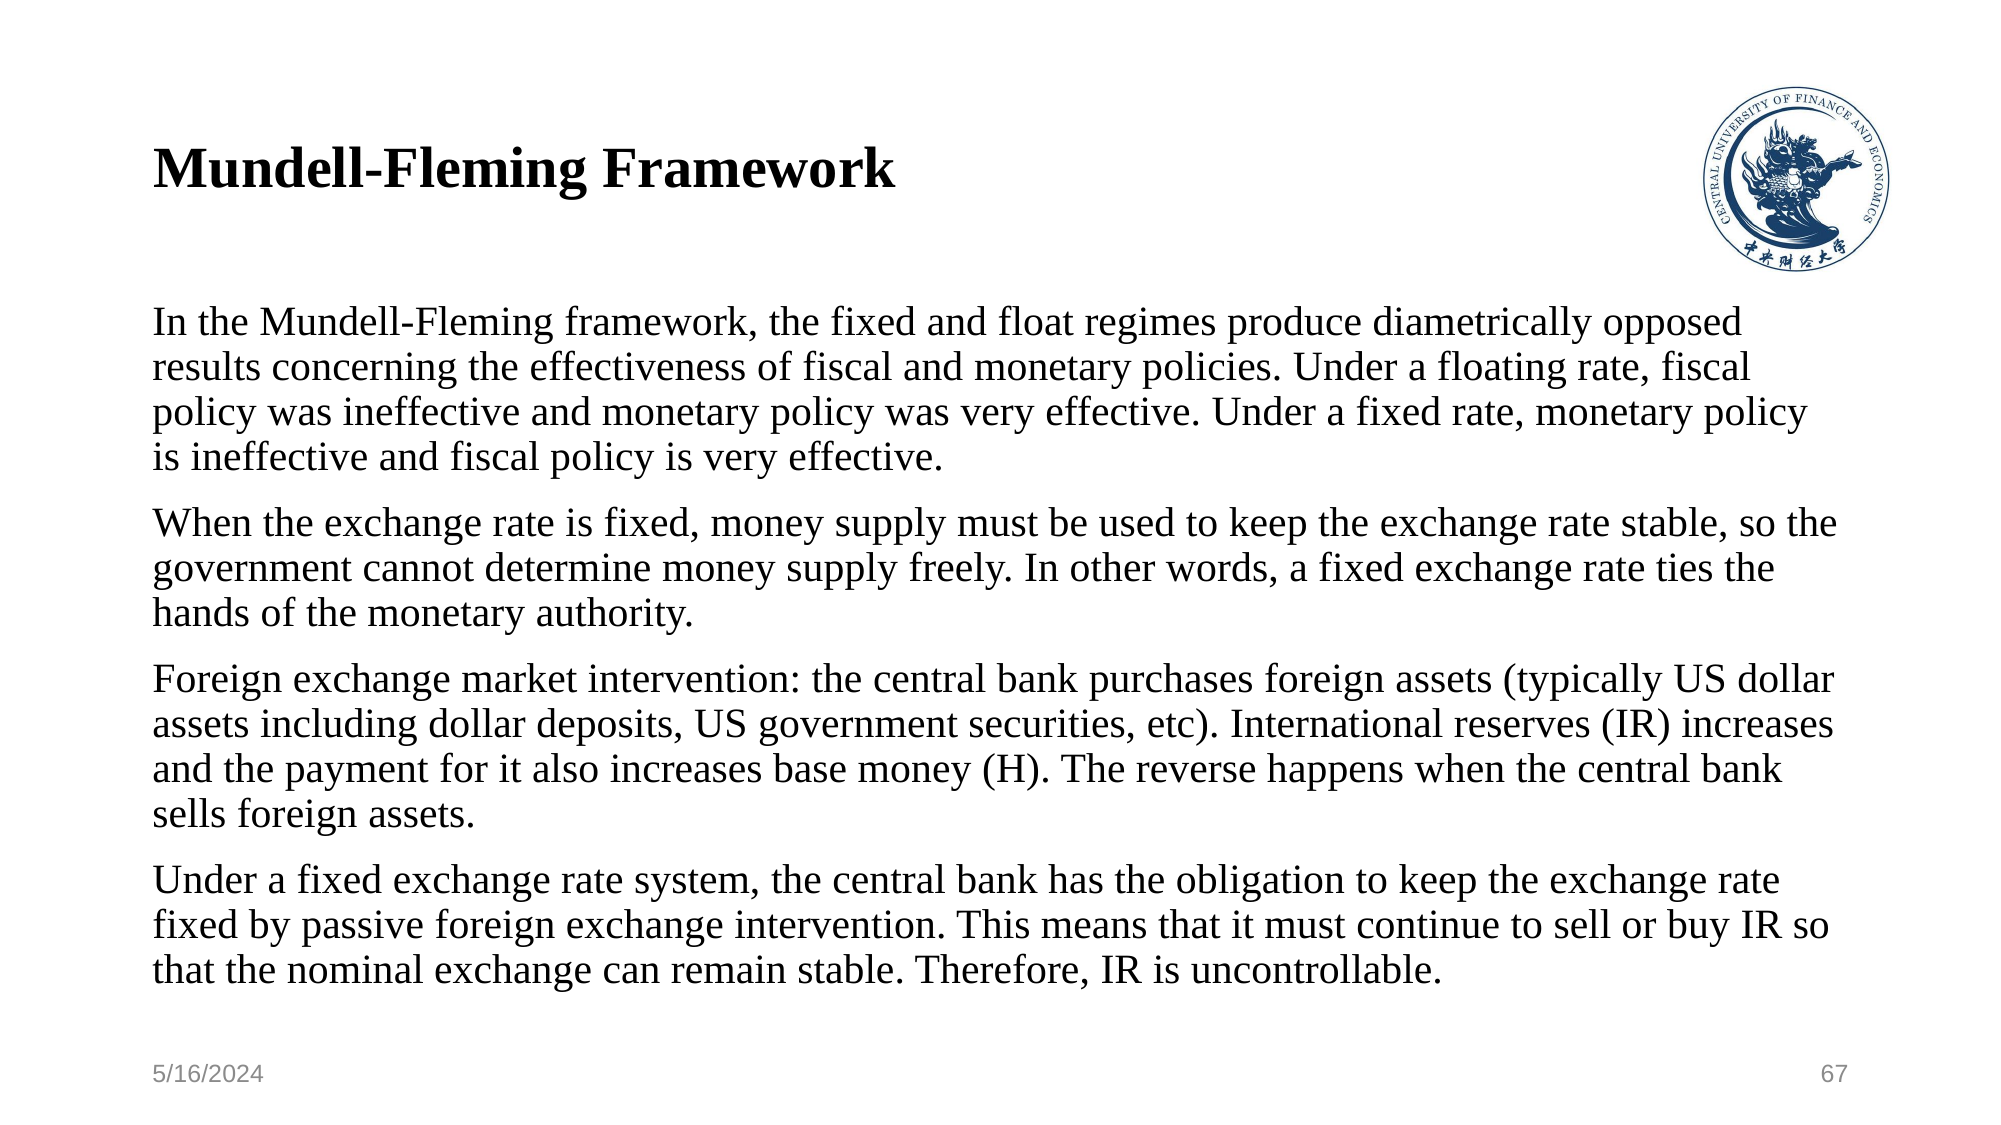

# Mundell-Fleming Framework
In the Mundell-Fleming framework, the fixed and float regimes produce diametrically opposed results concerning the effectiveness of fiscal and monetary policies. Under a floating rate, fiscal policy was ineffective and monetary policy was very effective. Under a fixed rate, monetary policy is ineffective and fiscal policy is very effective.
When the exchange rate is fixed, money supply must be used to keep the exchange rate stable, so the government cannot determine money supply freely. In other words, a fixed exchange rate ties the hands of the monetary authority.
Foreign exchange market intervention: the central bank purchases foreign assets (typically US dollar assets including dollar deposits, US government securities, etc). International reserves (IR) increases and the payment for it also increases base money (H). The reverse happens when the central bank sells foreign assets.
Under a fixed exchange rate system, the central bank has the obligation to keep the exchange rate fixed by passive foreign exchange intervention. This means that it must continue to sell or buy IR so that the nominal exchange can remain stable. Therefore, IR is uncontrollable.
5/16/2024
67